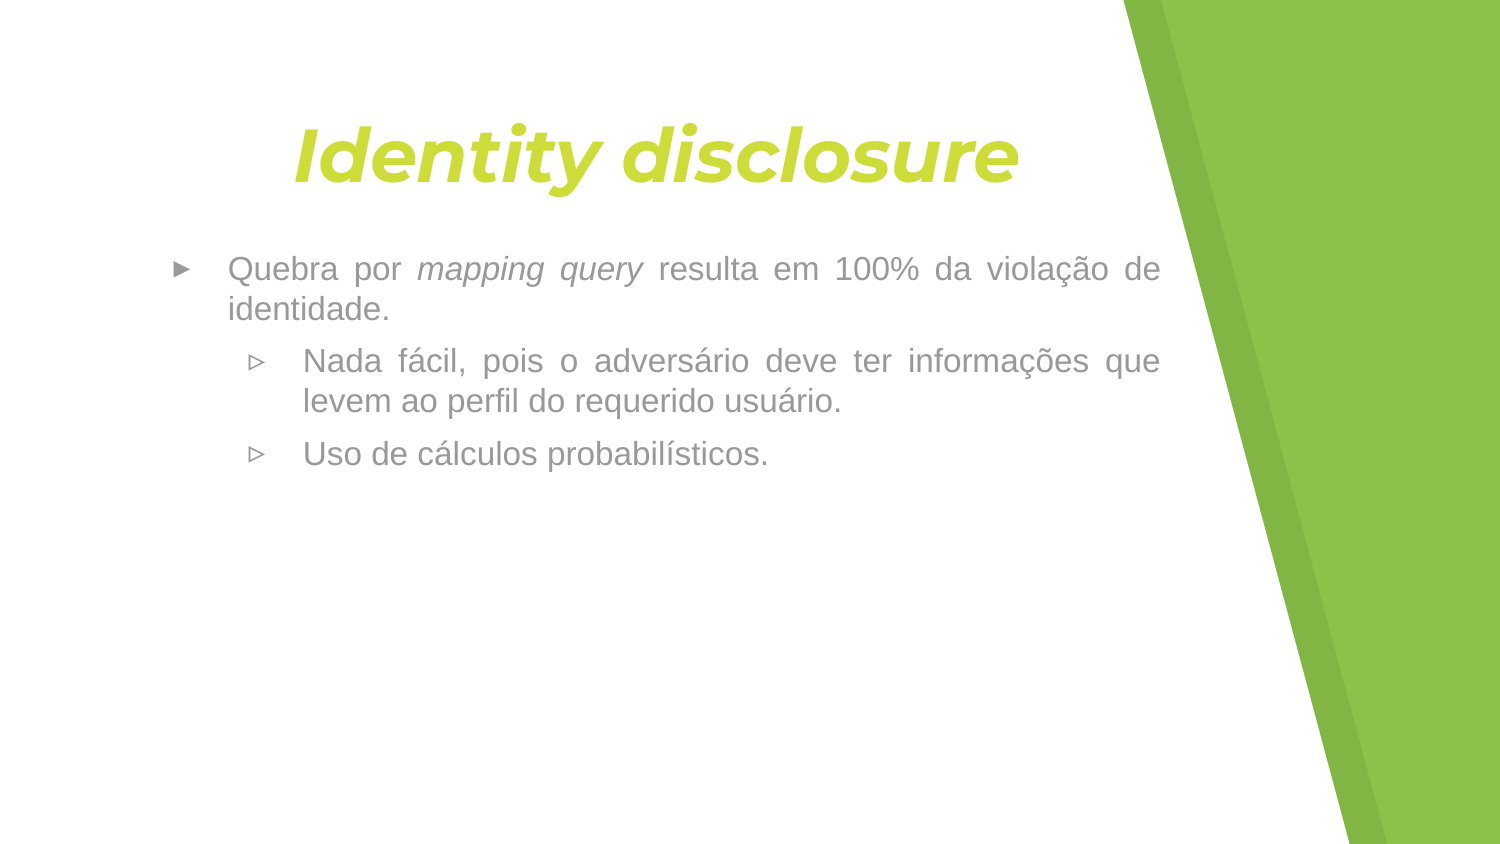

# Identity disclosure
Quebra por mapping query resulta em 100% da violação de identidade.
Nada fácil, pois o adversário deve ter informações que levem ao perfil do requerido usuário.
Uso de cálculos probabilísticos.